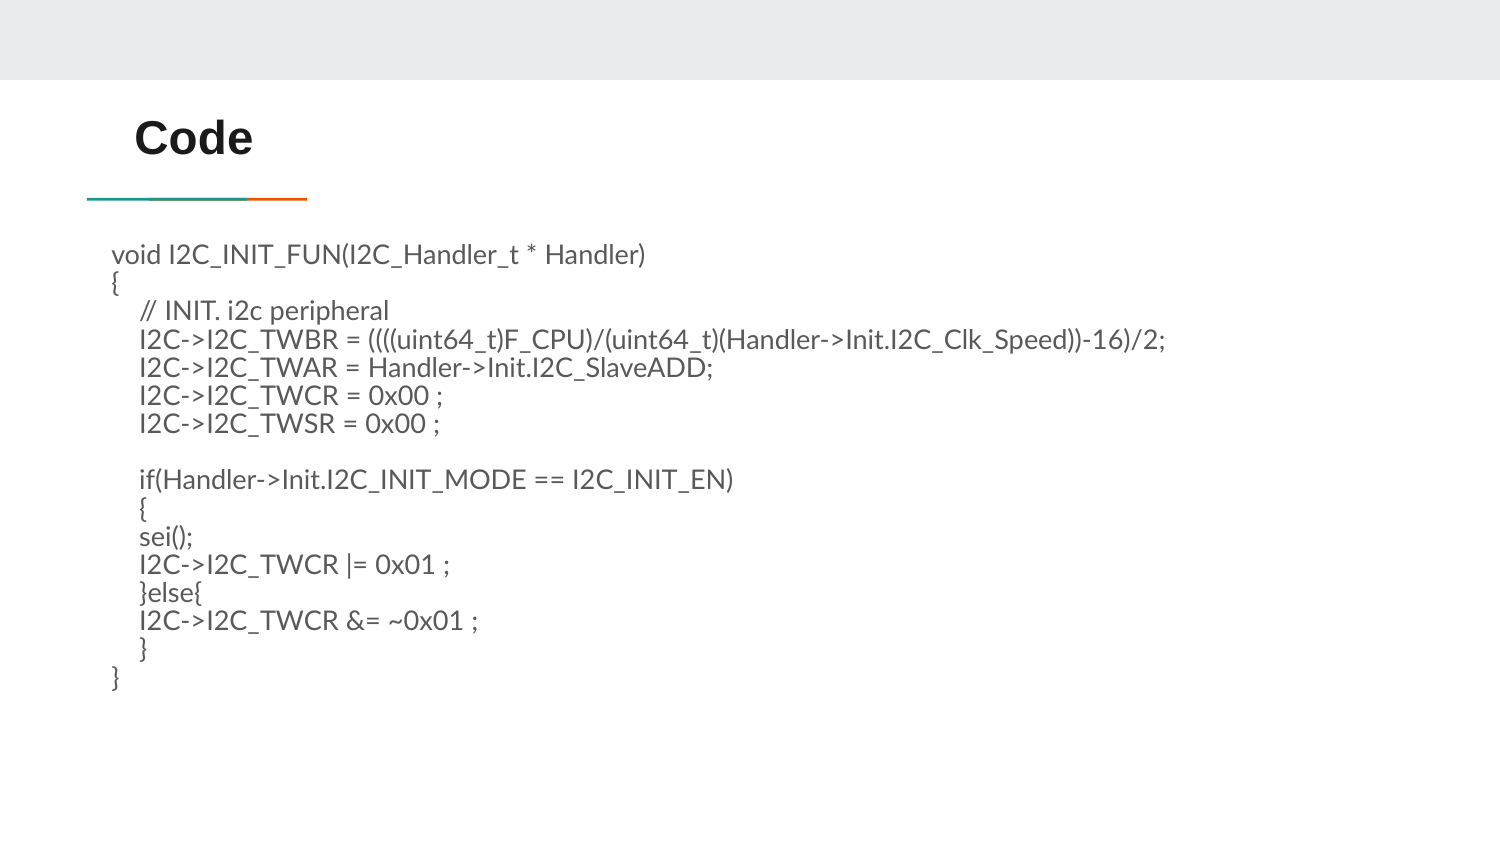

# Code
void I2C_INIT_FUN(I2C_Handler_t * Handler)
{
    // INIT. i2c peripheral
    I2C->I2C_TWBR = ((((uint64_t)F_CPU)/(uint64_t)(Handler->Init.I2C_Clk_Speed))-16)/2;
    I2C->I2C_TWAR = Handler->Init.I2C_SlaveADD;
    I2C->I2C_TWCR = 0x00 ;
    I2C->I2C_TWSR = 0x00 ;

    if(Handler->Init.I2C_INIT_MODE == I2C_INIT_EN)
    {
    sei();
    I2C->I2C_TWCR |= 0x01 ;
    }else{
    I2C->I2C_TWCR &= ~0x01 ;
    }
}